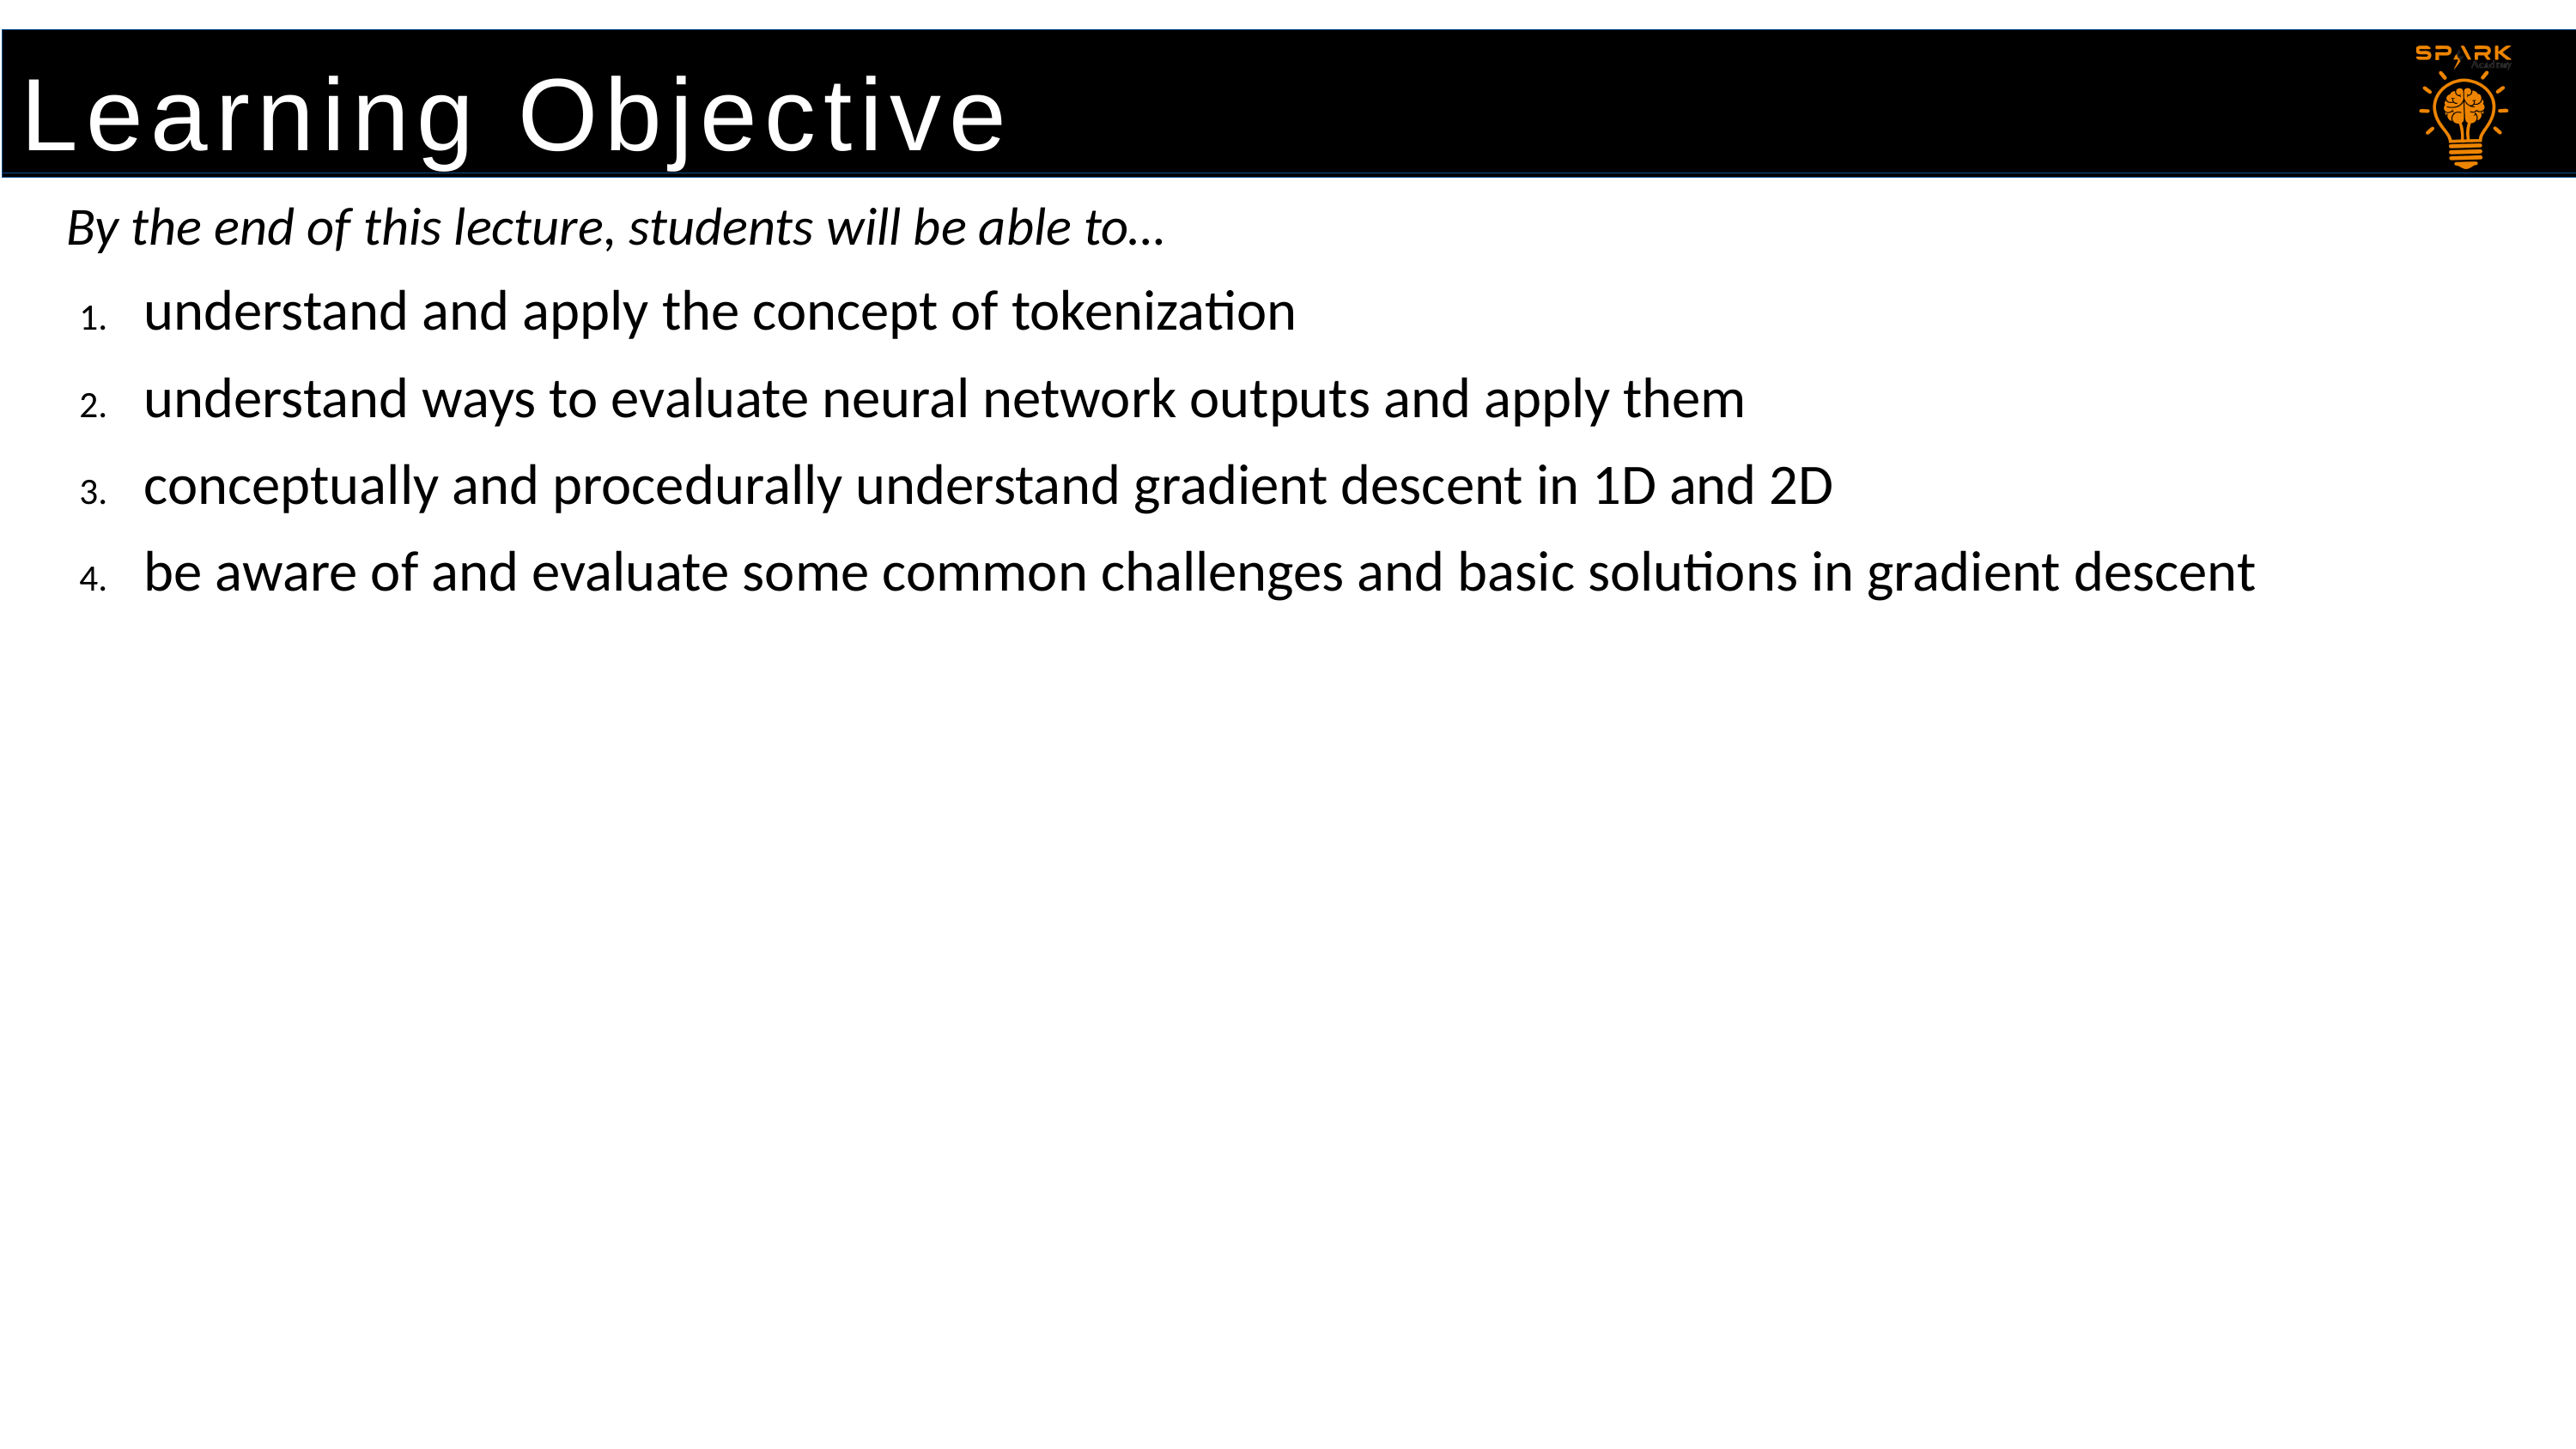

Learning Objective

By the end of this lecture, students will be able to…
understand and apply the concept of tokenization
understand ways to evaluate neural network outputs and apply them
conceptually and procedurally understand gradient descent in 1D and 2D
be aware of and evaluate some common challenges and basic solutions in gradient descent